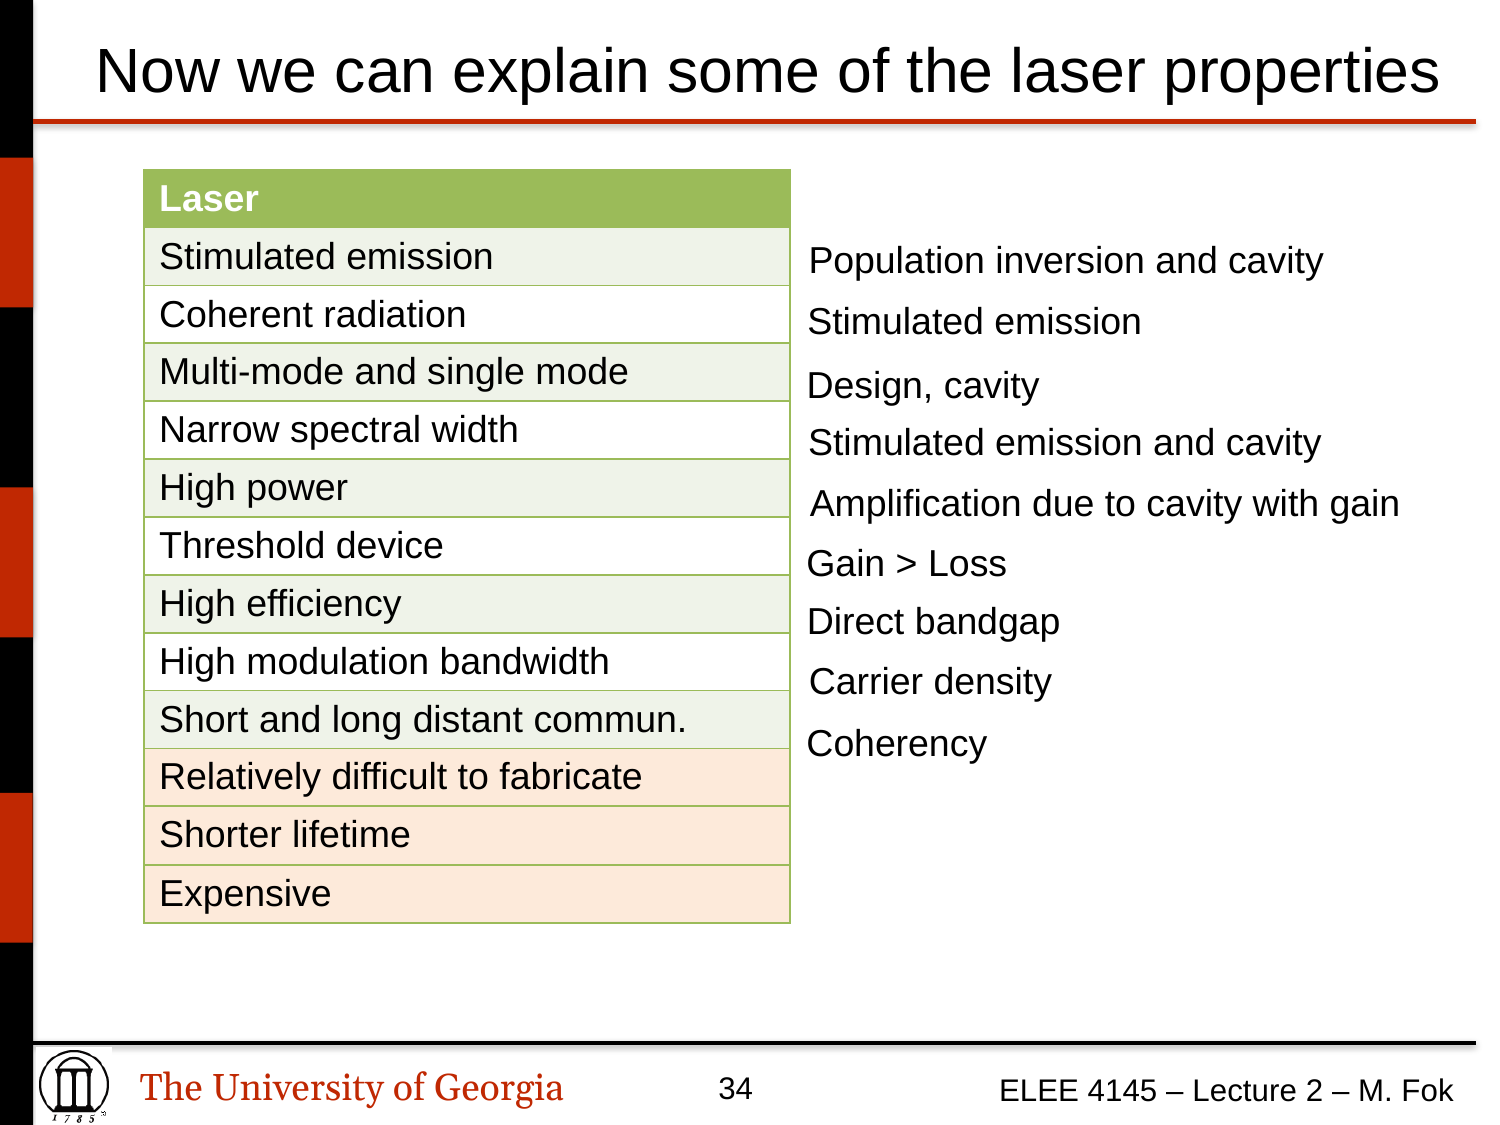

# Now we can explain some of the laser properties
| Laser |
| --- |
| Stimulated emission |
| Coherent radiation |
| Multi-mode and single mode |
| Narrow spectral width |
| High power |
| Threshold device |
| High efficiency |
| High modulation bandwidth |
| Short and long distant commun. |
| Relatively difficult to fabricate |
| Shorter lifetime |
| Expensive |
Population inversion and cavity
Stimulated emission
Design, cavity
Stimulated emission and cavity
Amplification due to cavity with gain
Gain > Loss
Direct bandgap
Carrier density
Coherency